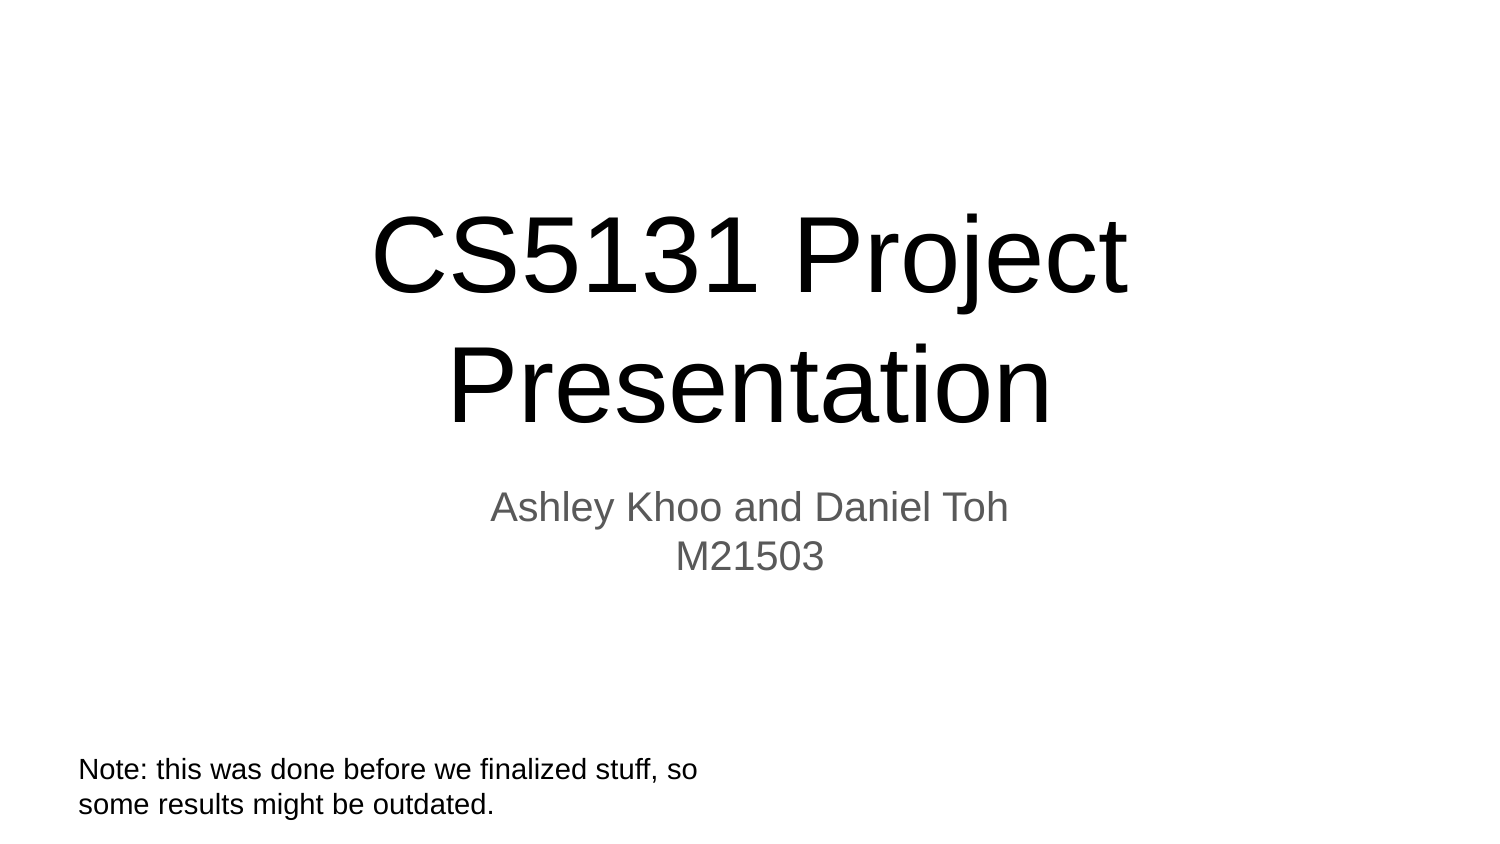

CS5131 Project Presentation
Ashley Khoo and Daniel Toh
M21503
Note: this was done before we finalized stuff, so some results might be outdated.